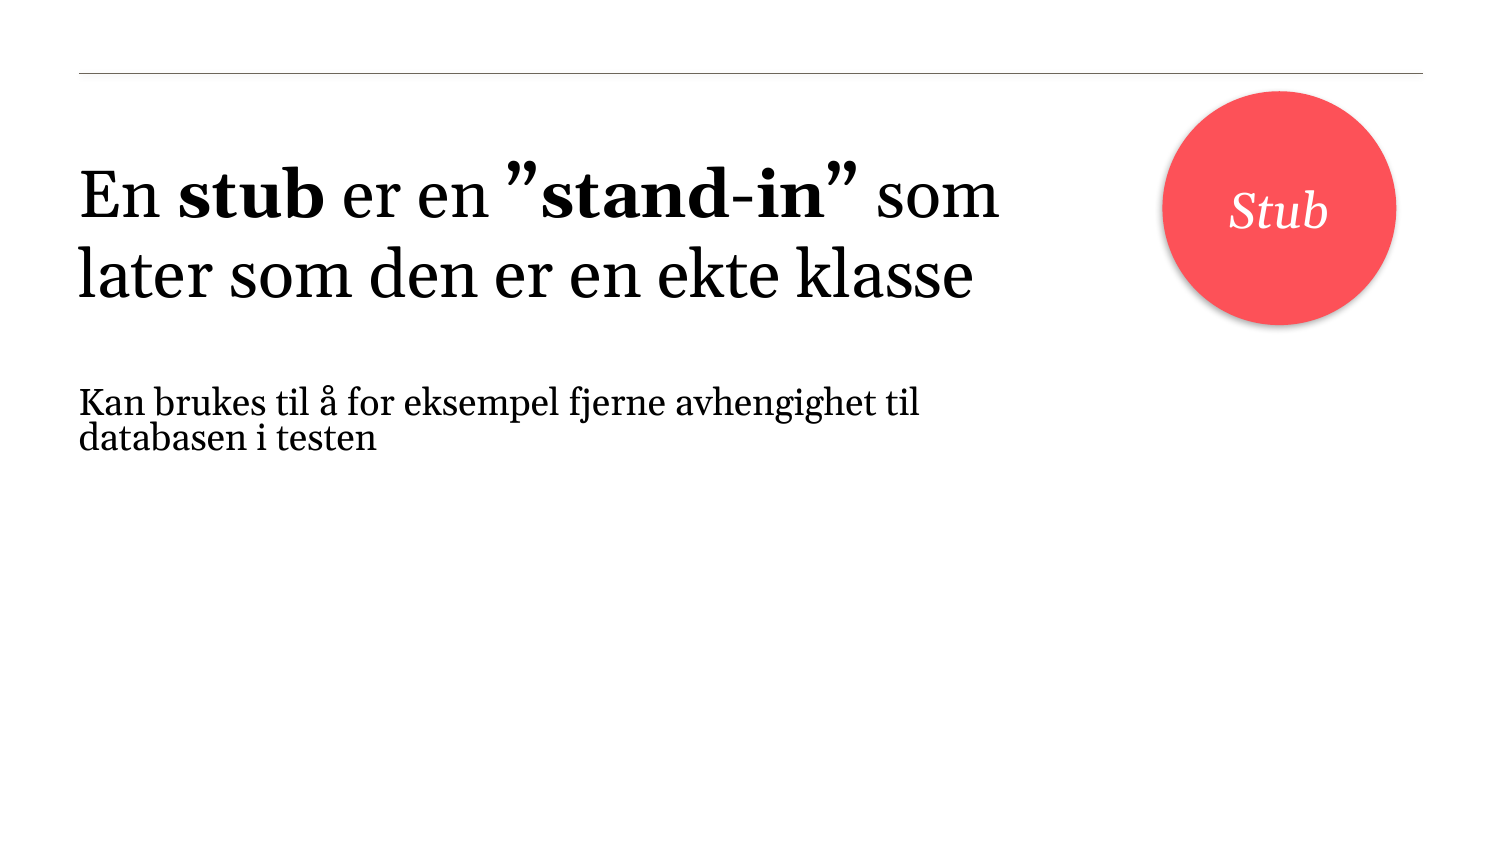

#
Stub
En stub er en ”stand-in” som later som den er en ekte klasse

Kan brukes til å for eksempel fjerne avhengighet til databasen i testen